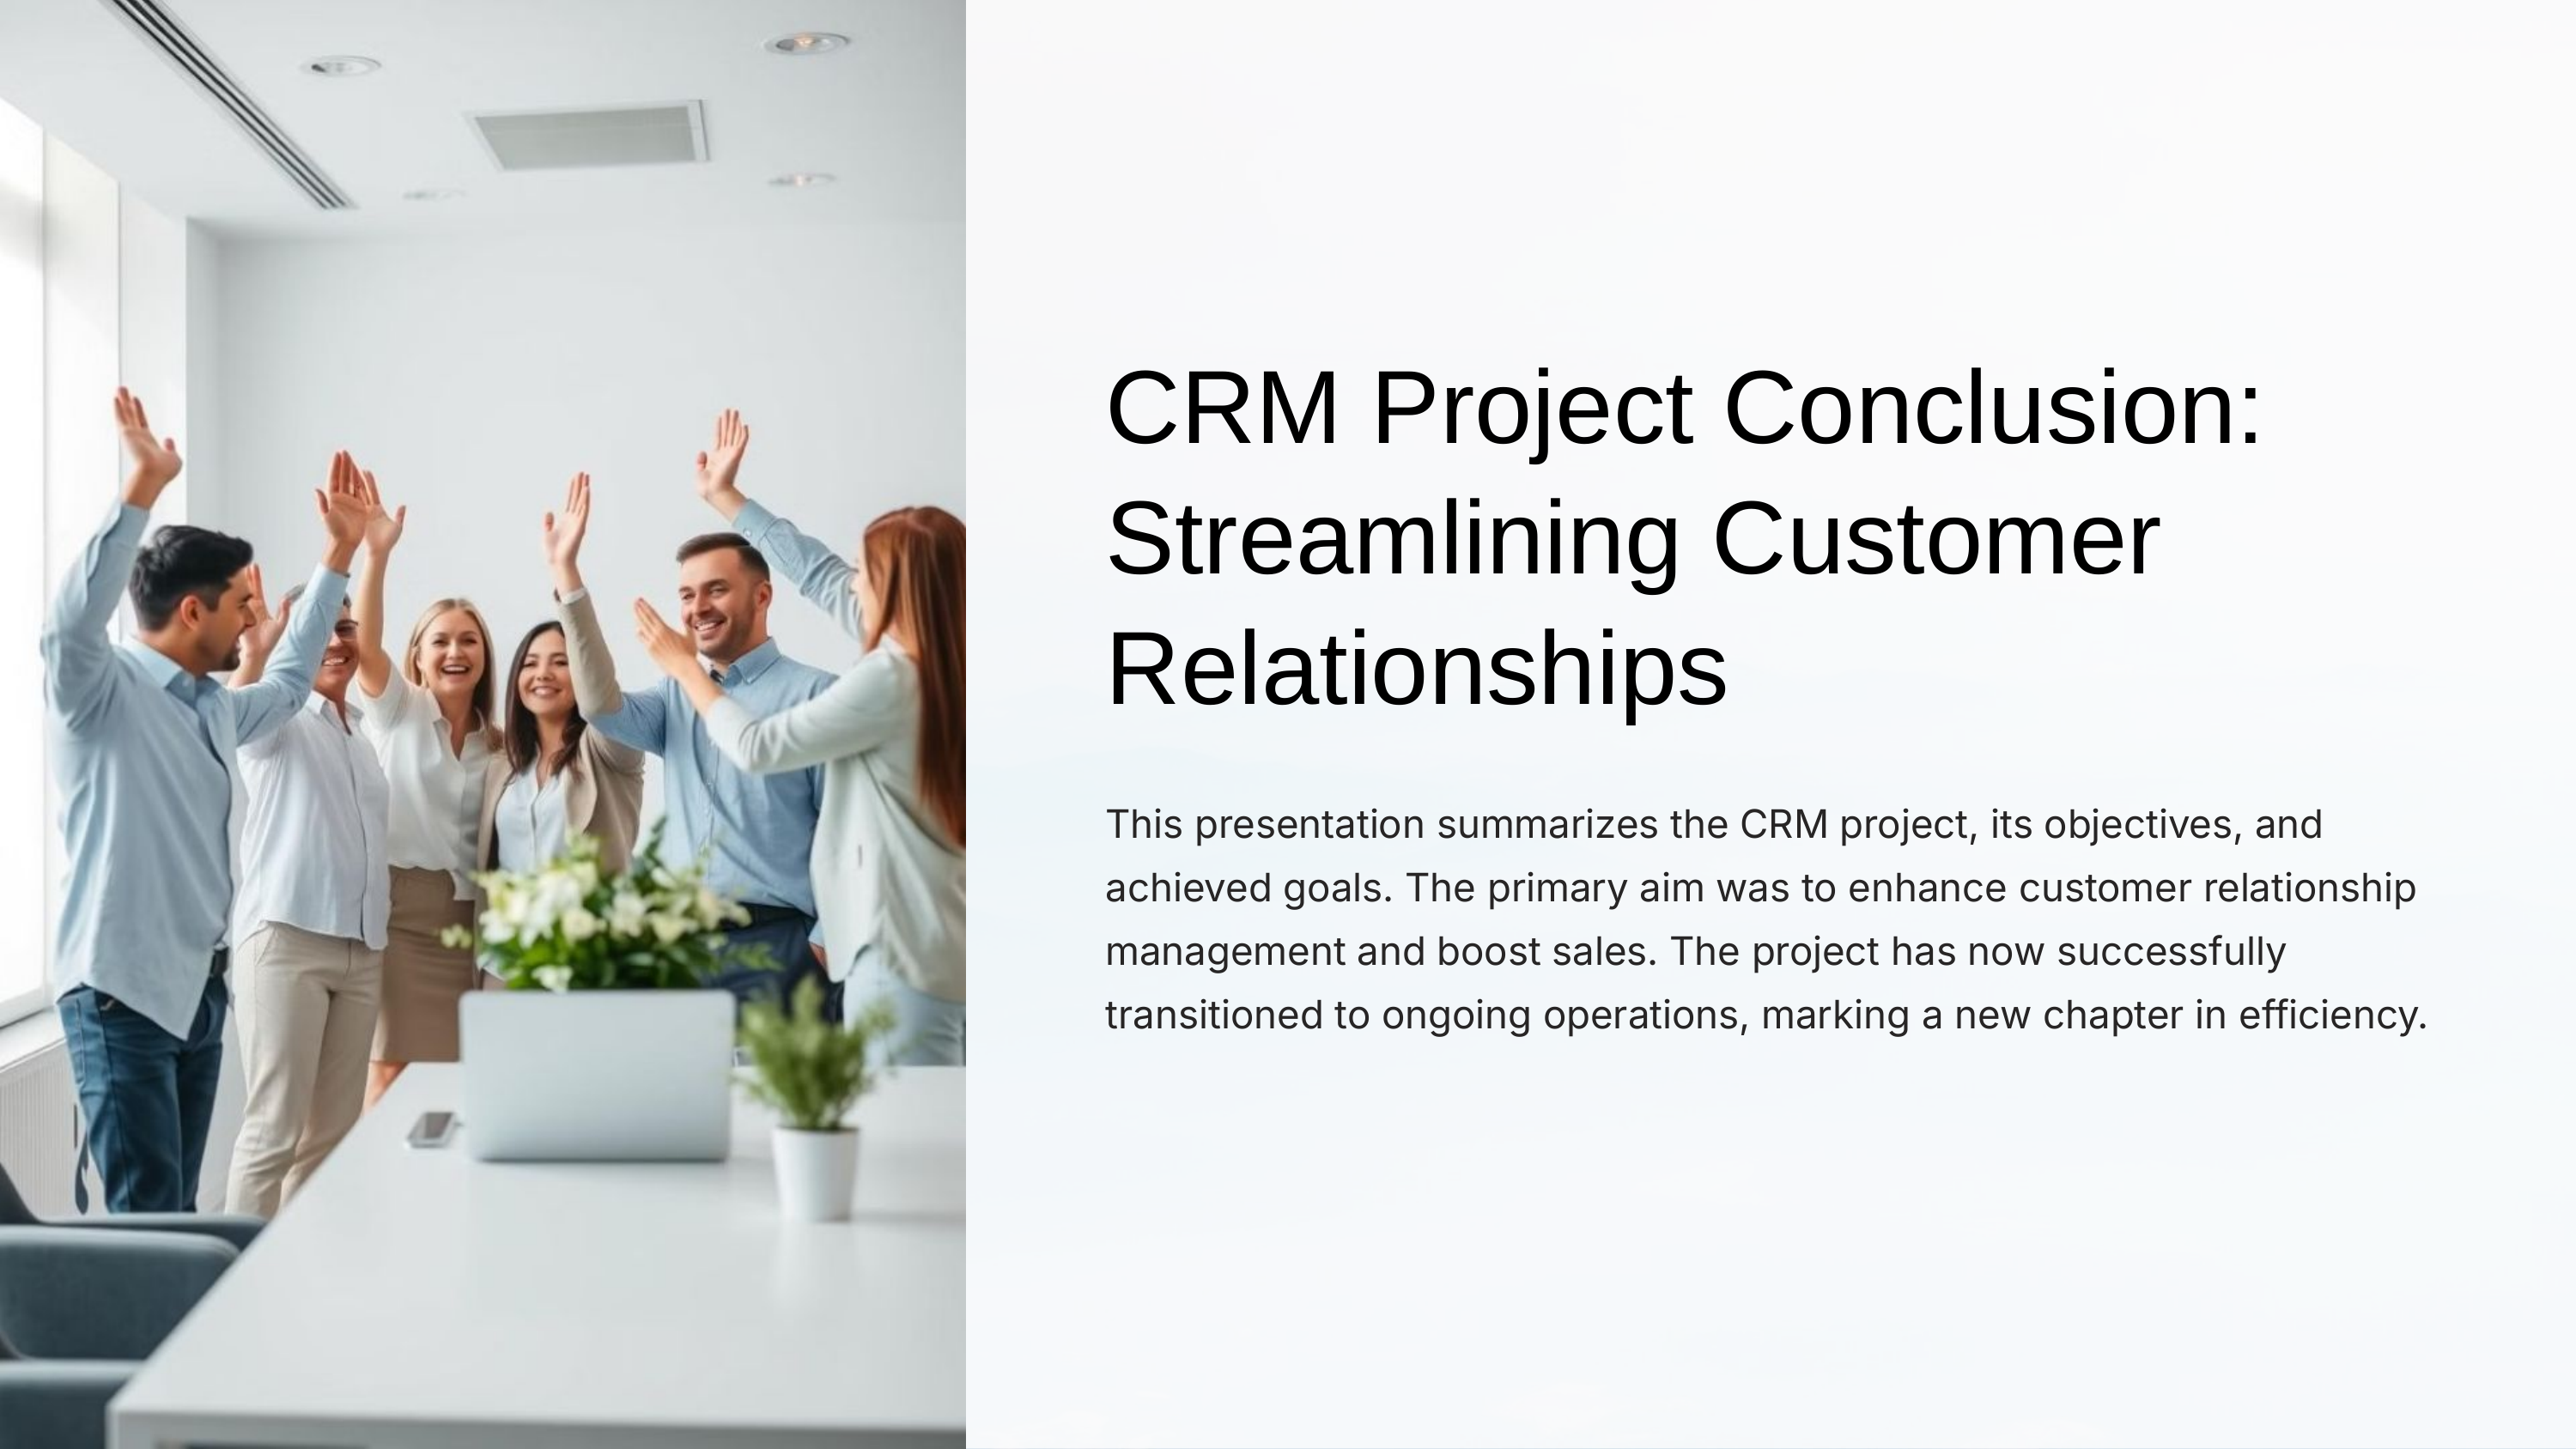

CRM Project Conclusion: Streamlining Customer Relationships

This presentation summarizes the CRM project, its objectives, and achieved goals. The primary aim was to enhance customer relationship management and boost sales. The project has now successfully transitioned to ongoing operations, marking a new chapter in efficiency.